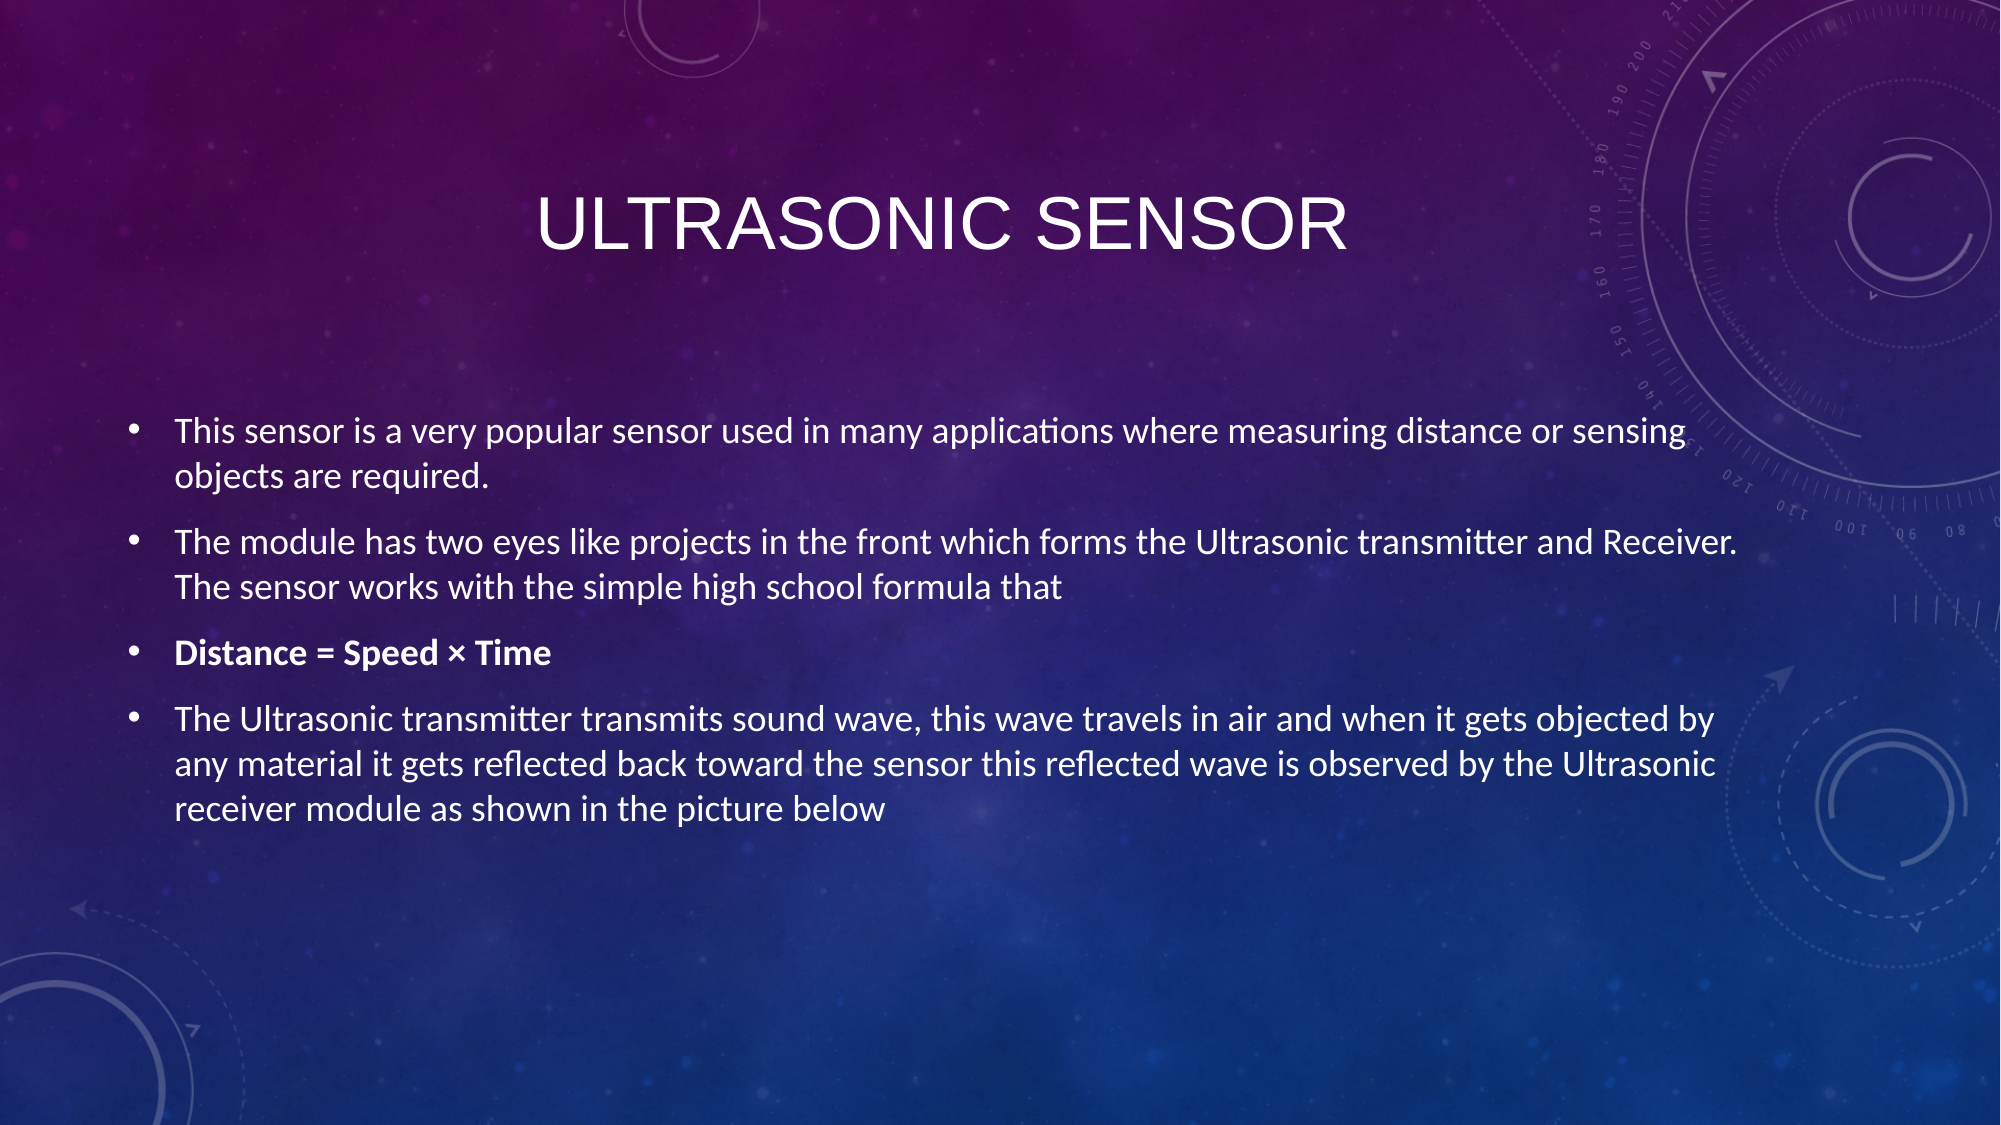

# ultrasonic Sensor
This sensor is a very popular sensor used in many applications where measuring distance or sensing objects are required.
The module has two eyes like projects in the front which forms the Ultrasonic transmitter and Receiver. The sensor works with the simple high school formula that
Distance = Speed × Time
The Ultrasonic transmitter transmits sound wave, this wave travels in air and when it gets objected by any material it gets reflected back toward the sensor this reflected wave is observed by the Ultrasonic receiver module as shown in the picture below